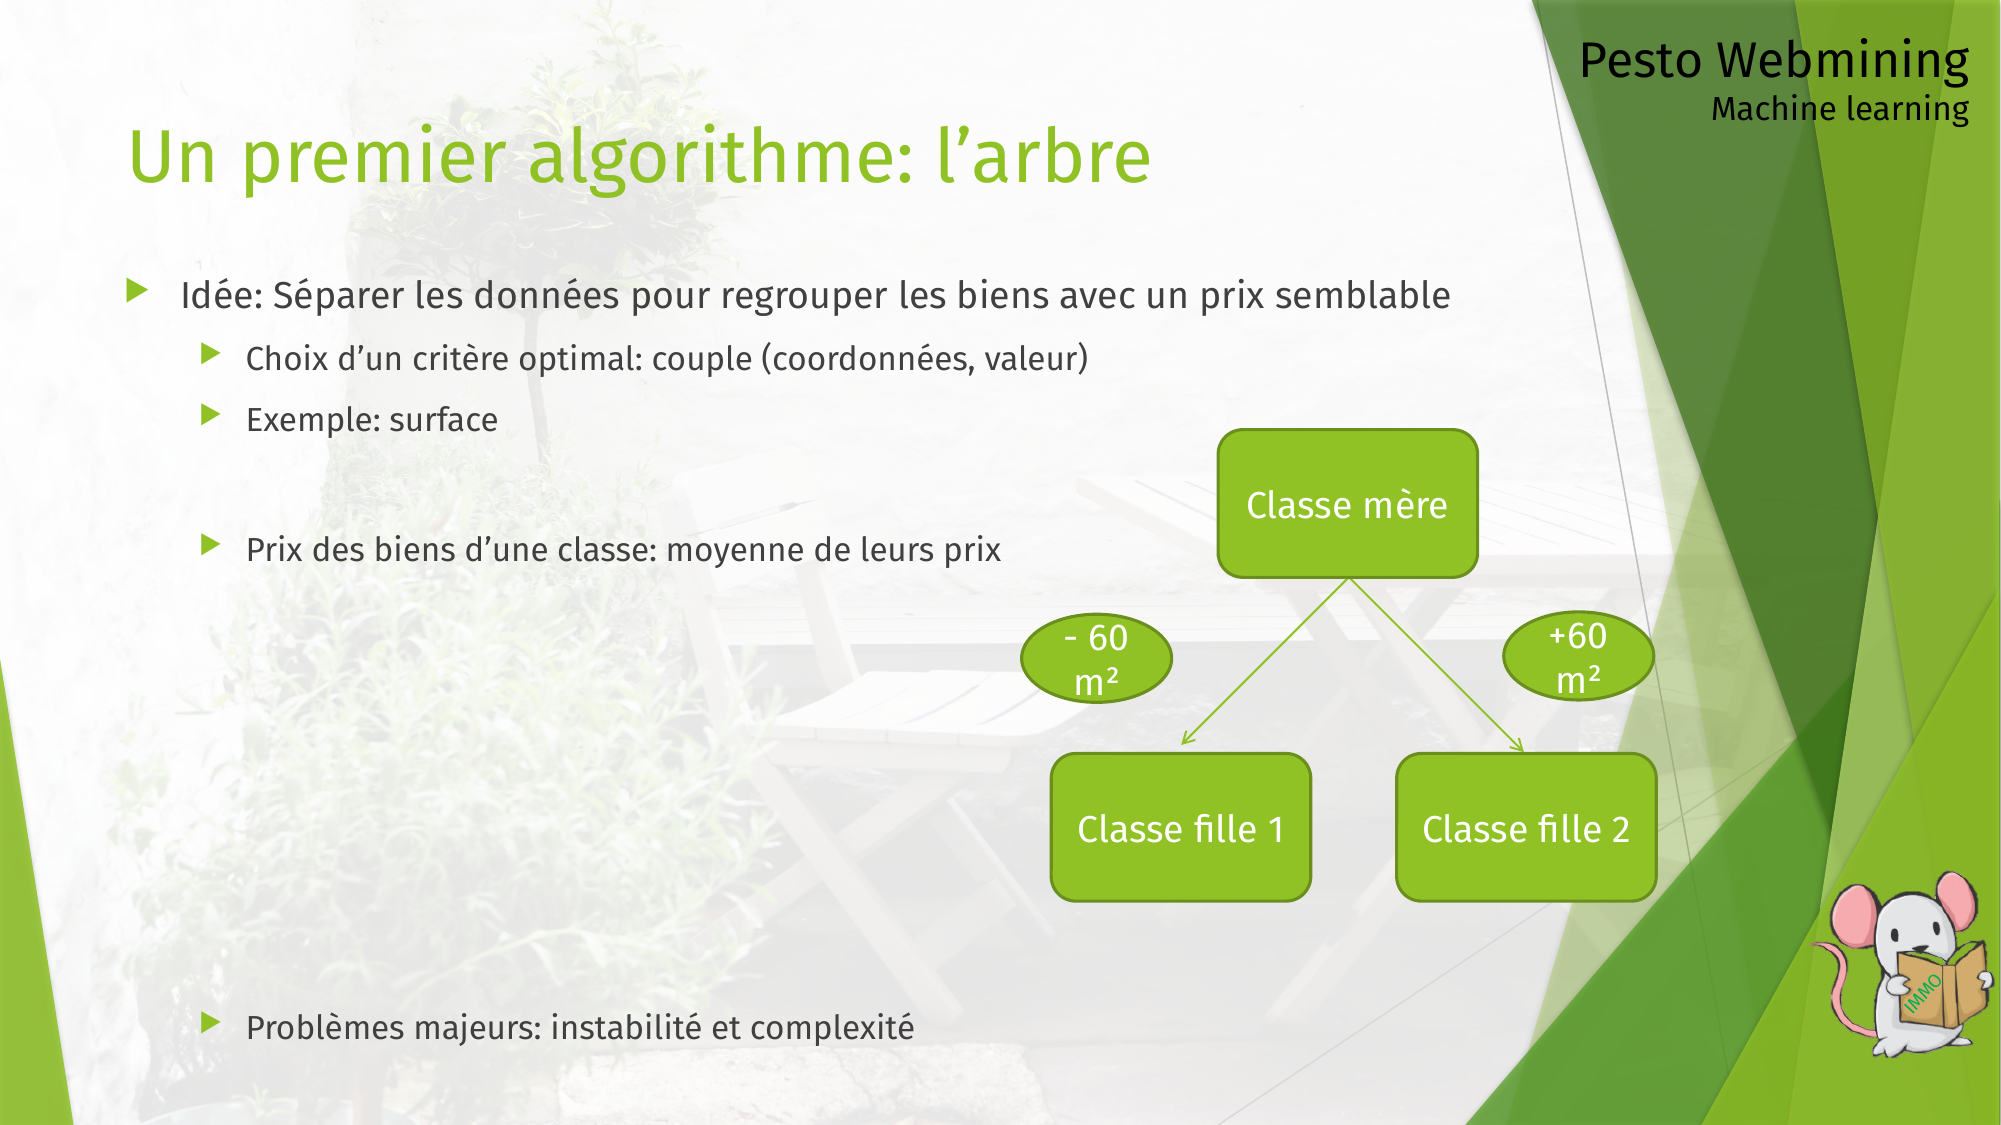

Pesto Webmining
Machine learning
# Un premier algorithme: l’arbre
Idée: Séparer les données pour regrouper les biens avec un prix semblable
Choix d’un critère optimal: couple (coordonnées, valeur)
Exemple: surface

Prix des biens d’une classe: moyenne de leurs prix

Problèmes majeurs: instabilité et complexité

Classe mère
+60 m²
- 60 m²
Classe fille 1
Classe fille 2